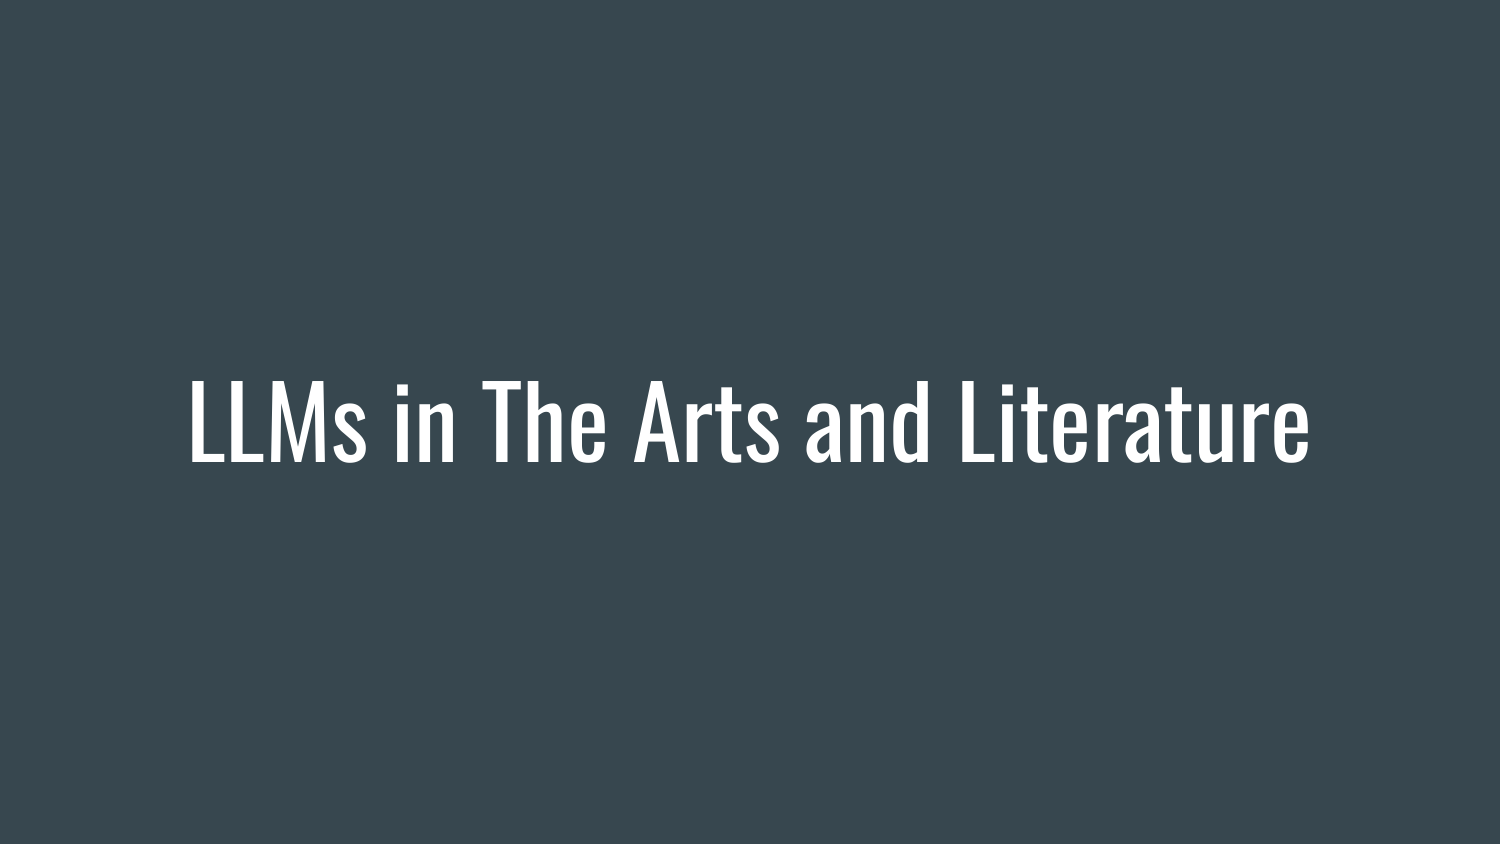

# LLMs in The Arts and Literature